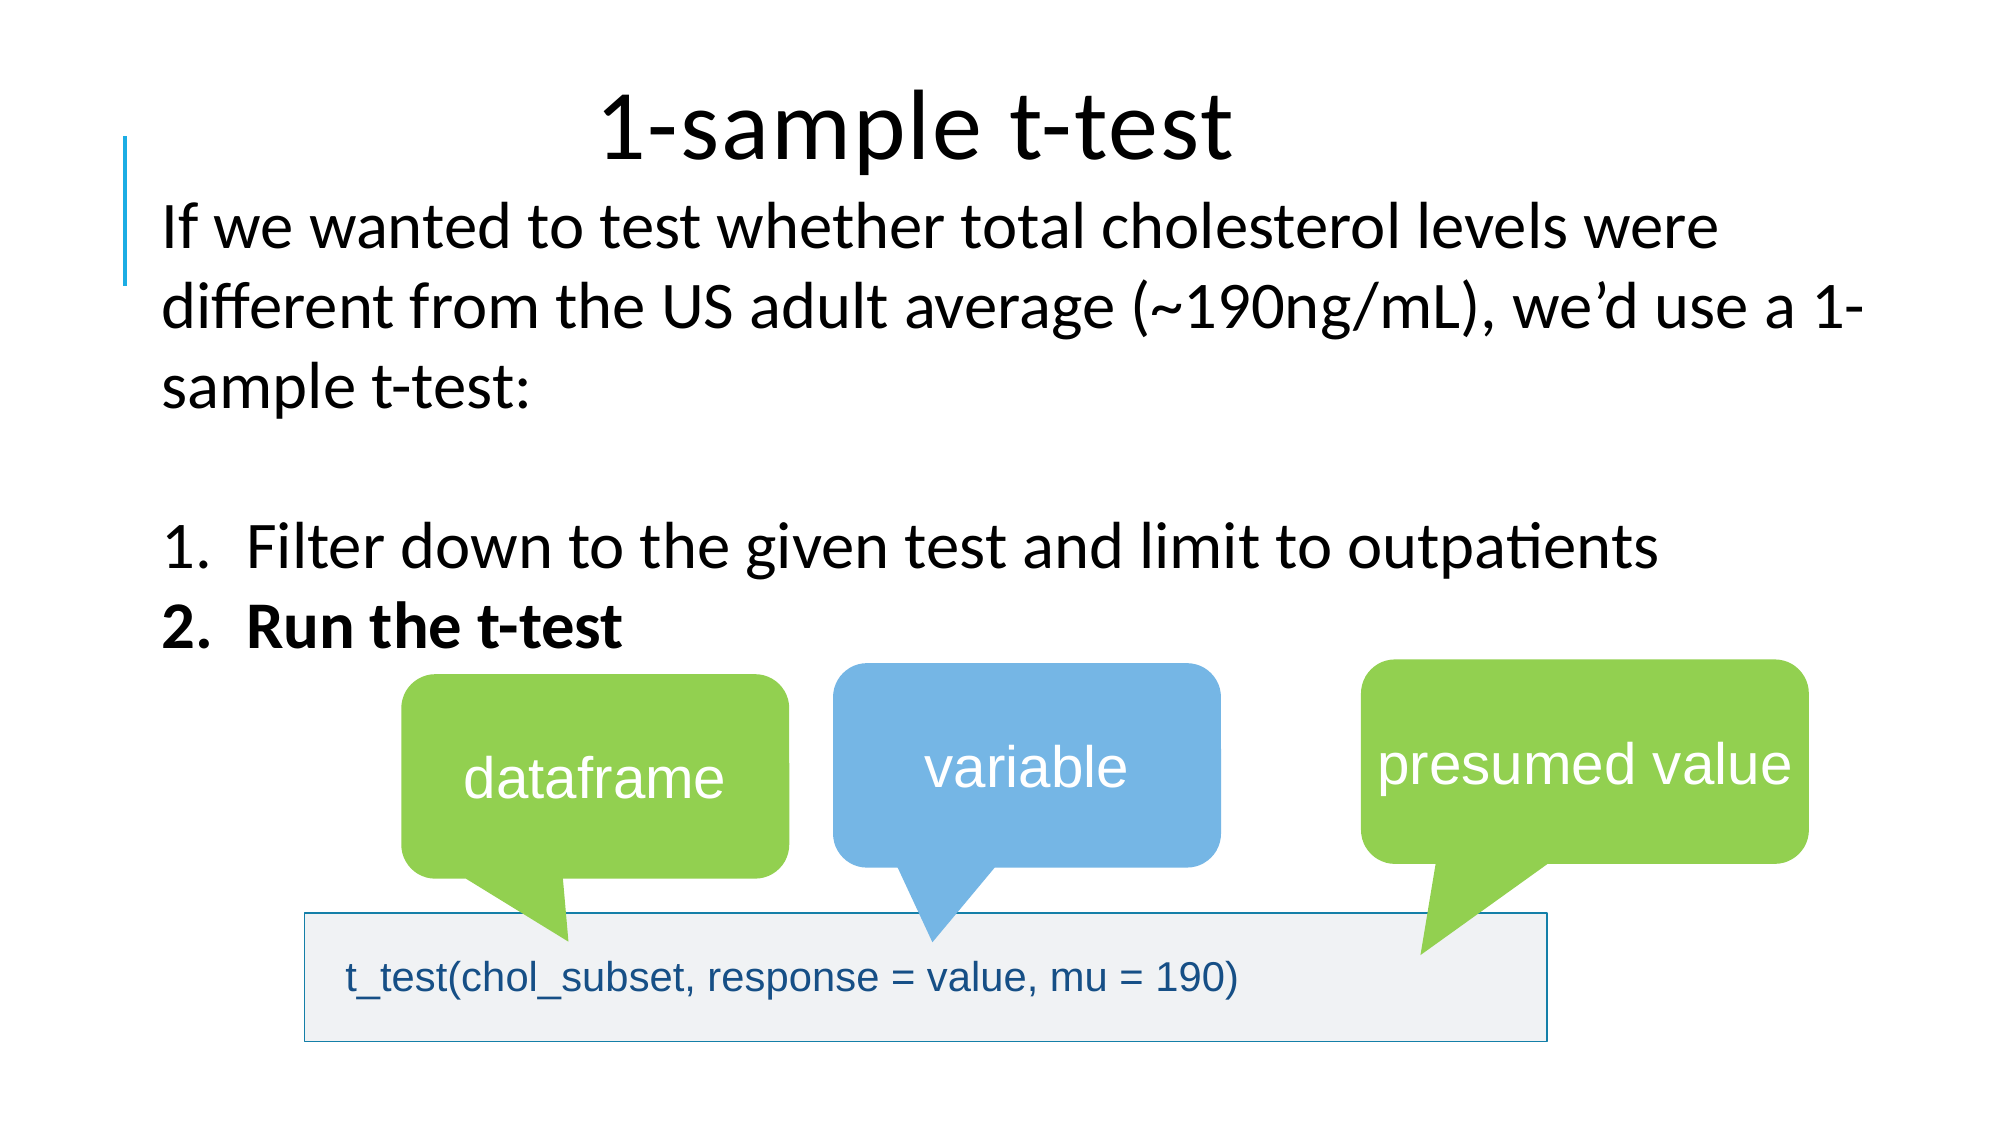

# 1-sample t-test
If we wanted to test whether total cholesterol levels were different from the US adult average (~190ng/mL), we’d use a 1-sample t-test:

Filter down to the given test and limit to outpatients
Run the t-test

presumed value

variable

dataframe

t_test(chol_subset, response = value, mu = 190)